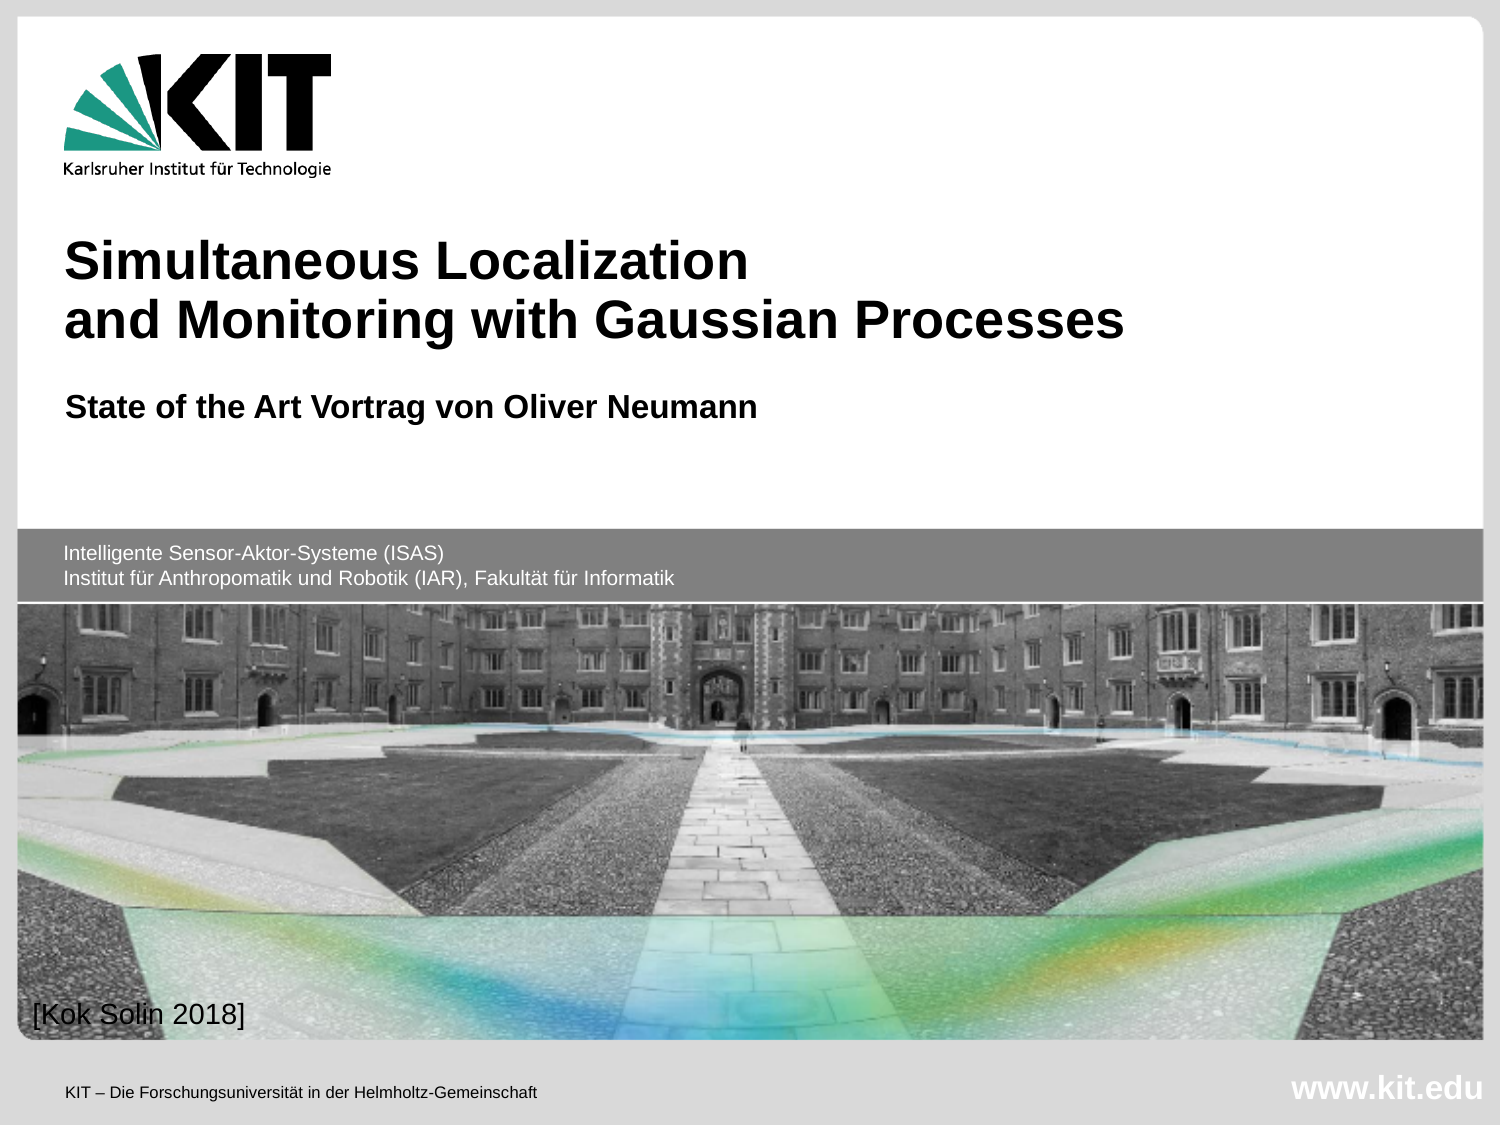

Simultaneous Localization
and Monitoring with Gaussian Processes
State of the Art Vortrag von Oliver Neumann
[Kok Solin 2018]